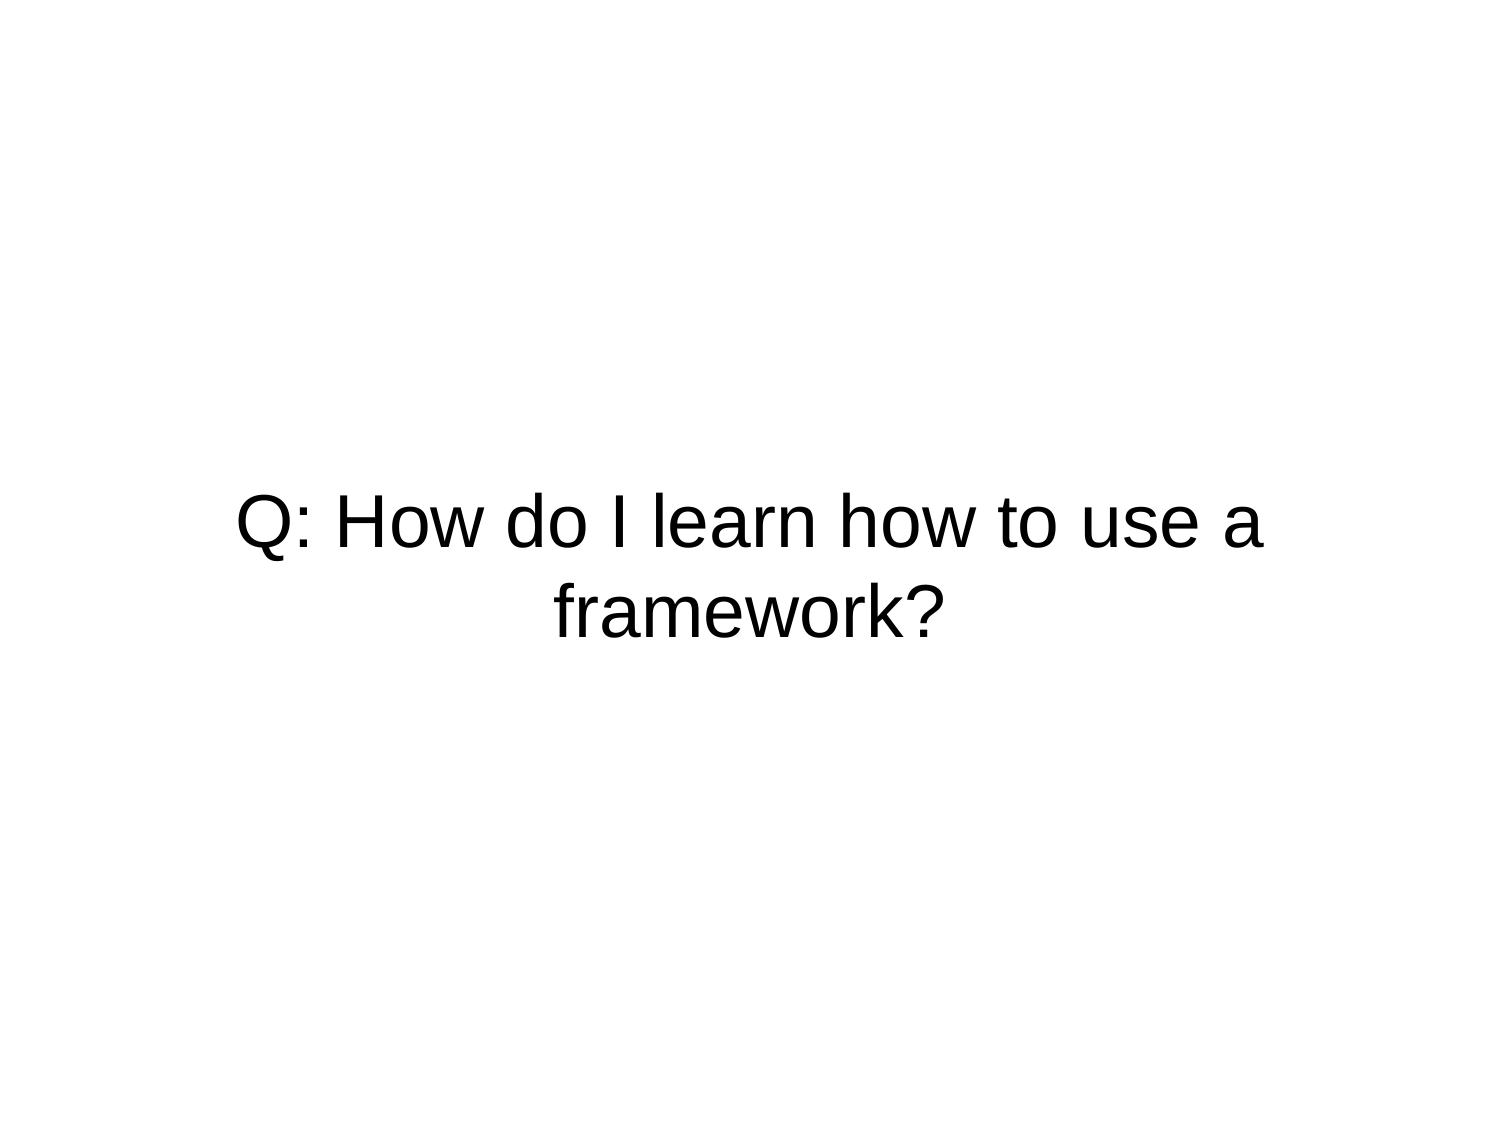

Q: How do I learn how to use a framework?